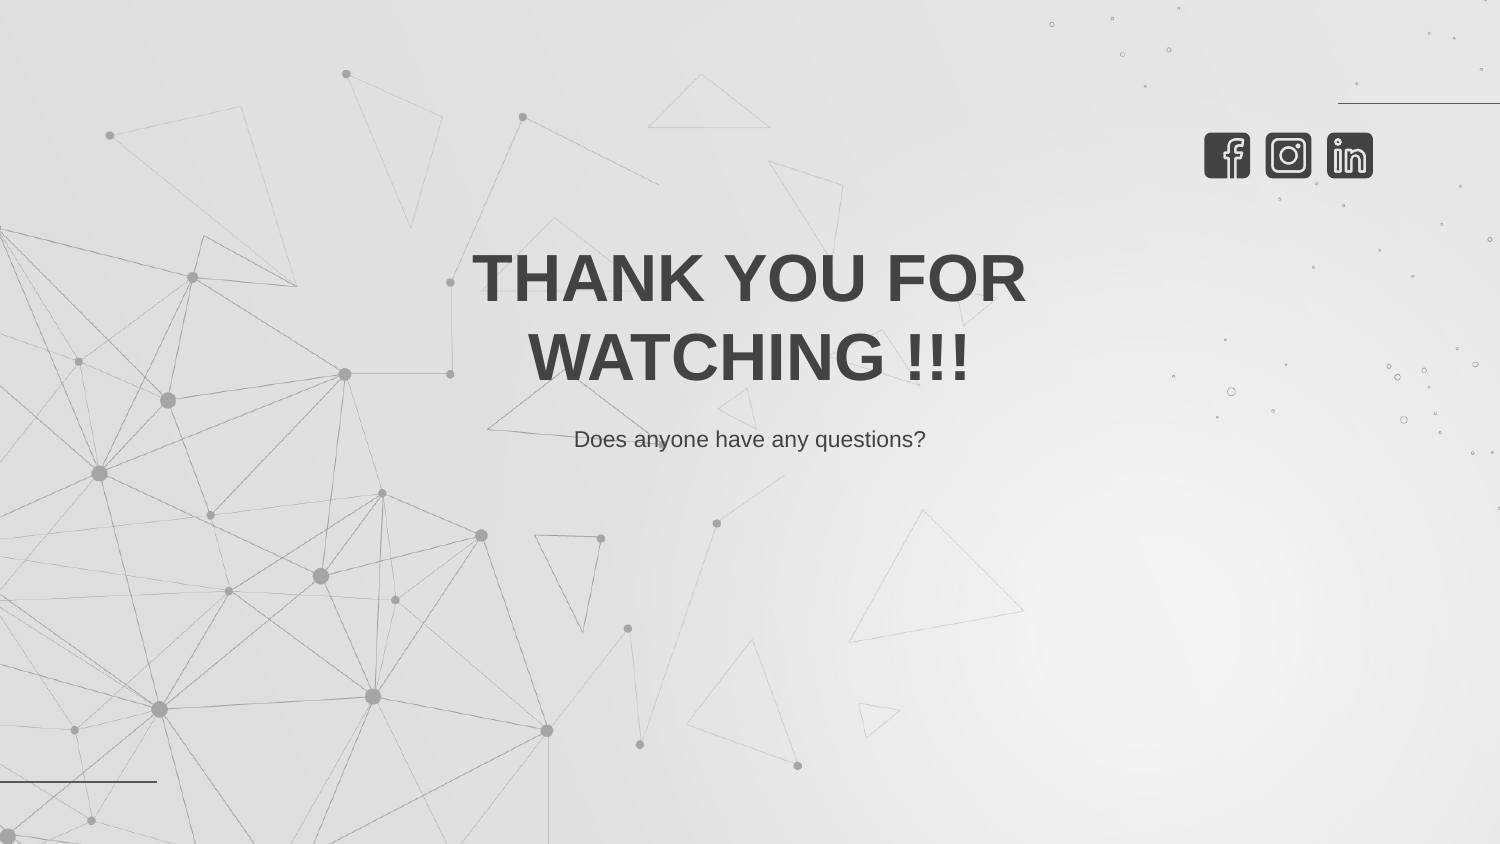

# THANK YOU FOR WATCHING !!!
Does anyone have any questions?